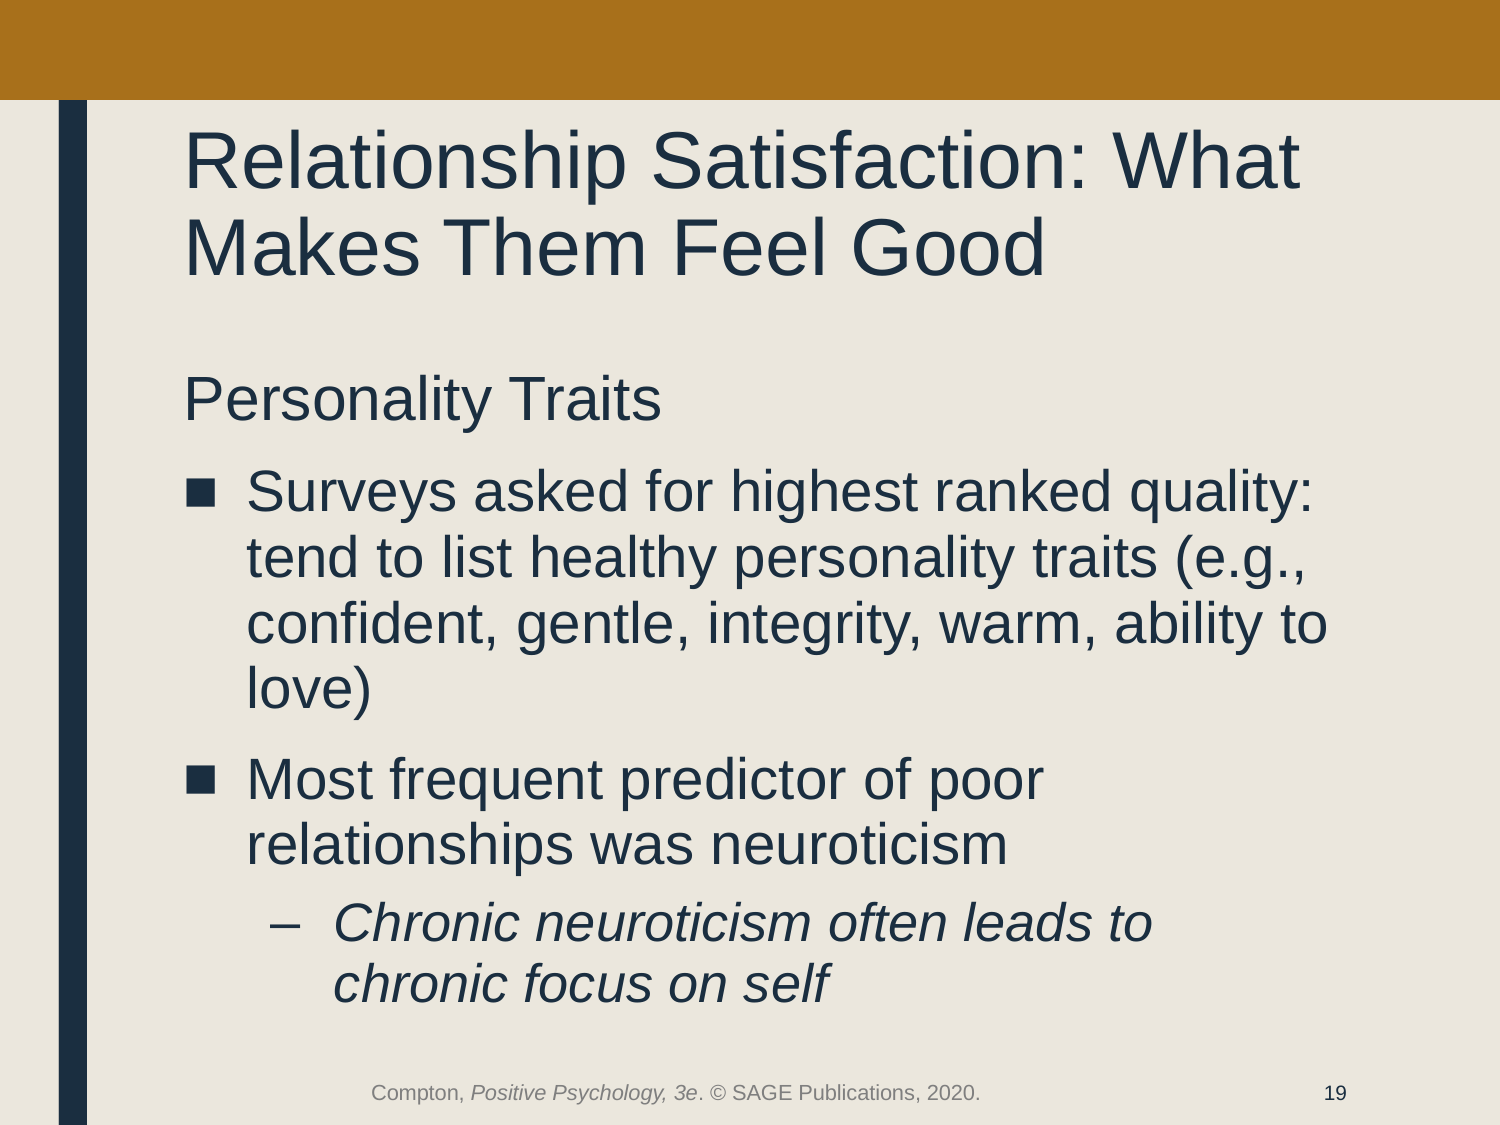

# Relationship Satisfaction: What Makes Them Feel Good
Personality Traits
Surveys asked for highest ranked quality: tend to list healthy personality traits (e.g., confident, gentle, integrity, warm, ability to love)
Most frequent predictor of poor relationships was neuroticism
Chronic neuroticism often leads to chronic focus on self
Compton, Positive Psychology, 3e. © SAGE Publications, 2020.
19